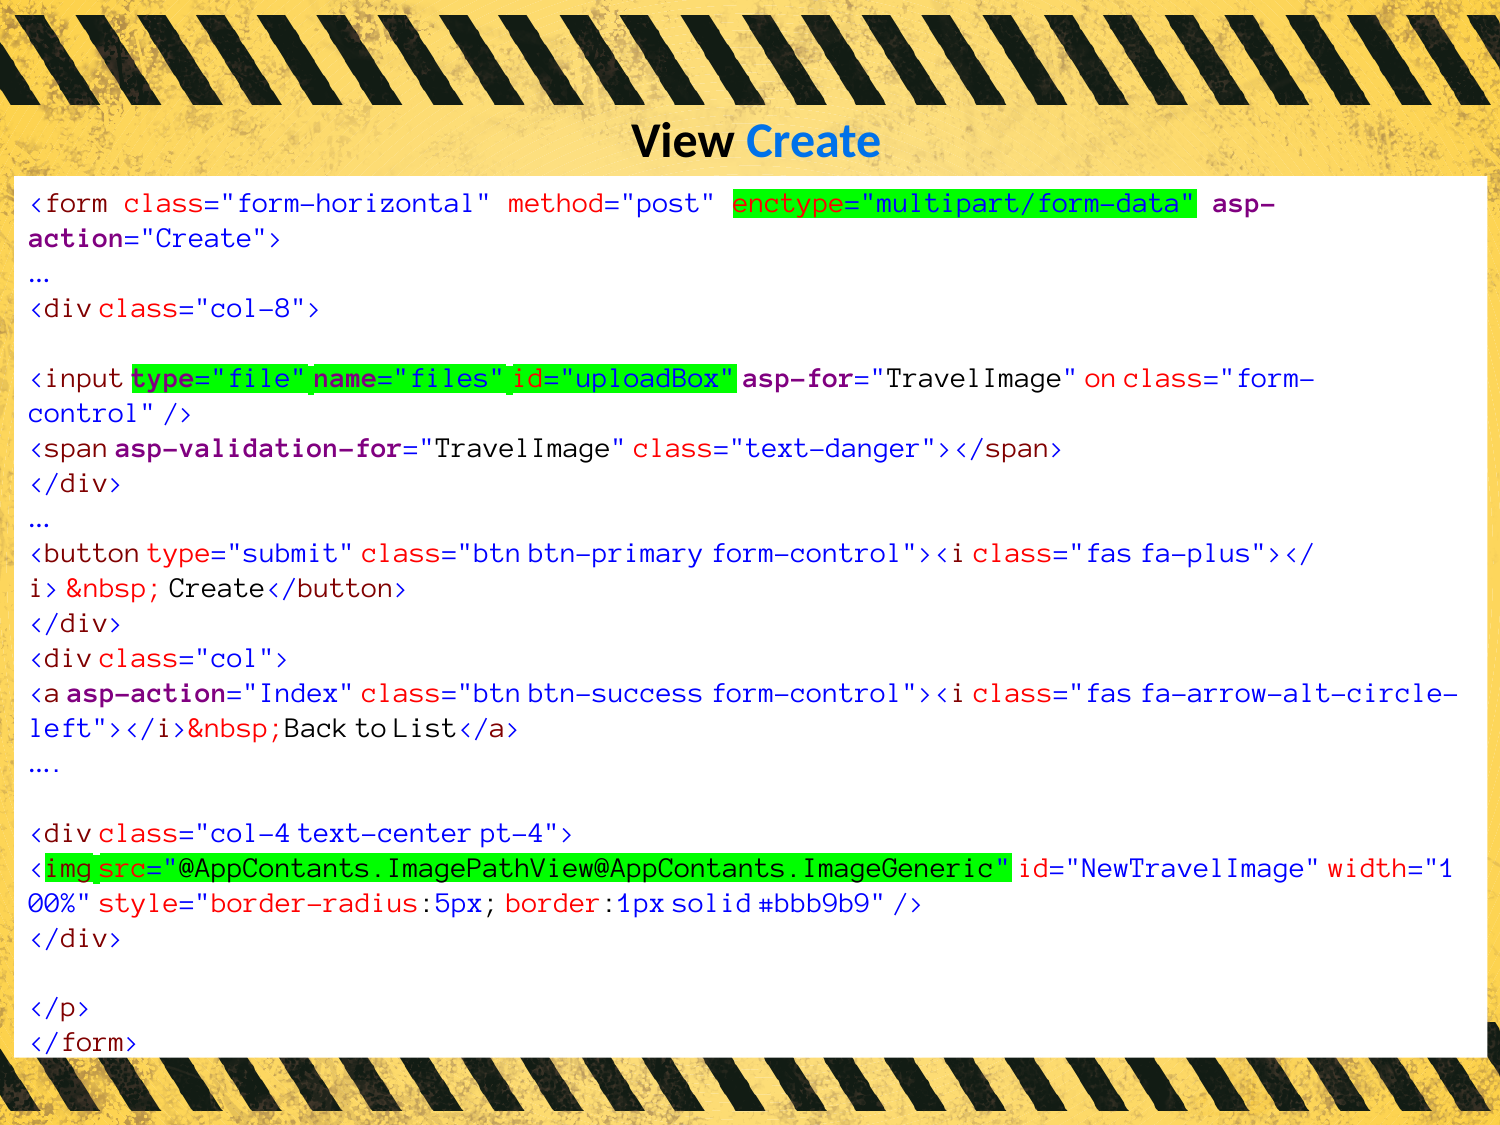

# View Create
<form class="form-horizontal" method="post" enctype="multipart/form-data" asp-action="Create">
…
<div class="col-8">

<input type="file" name="files" id="uploadBox" asp-for="TravelImage" on class="form-control" />
<span asp-validation-for="TravelImage" class="text-danger"></span>
</div>
…
<button type="submit" class="btn btn-primary form-control"><i class="fas fa-plus"></i> &nbsp; Create</button>
</div>
<div class="col">
<a asp-action="Index" class="btn btn-success form-control"><i class="fas fa-arrow-alt-circle-left"></i>&nbsp;Back to List</a>
….

<div class="col-4 text-center pt-4">
<img src="@AppContants.ImagePathView@AppContants.ImageGeneric" id="NewTravelImage" width="100%" style="border-radius:5px; border:1px solid #bbb9b9" />
</div>

</p>
</form>